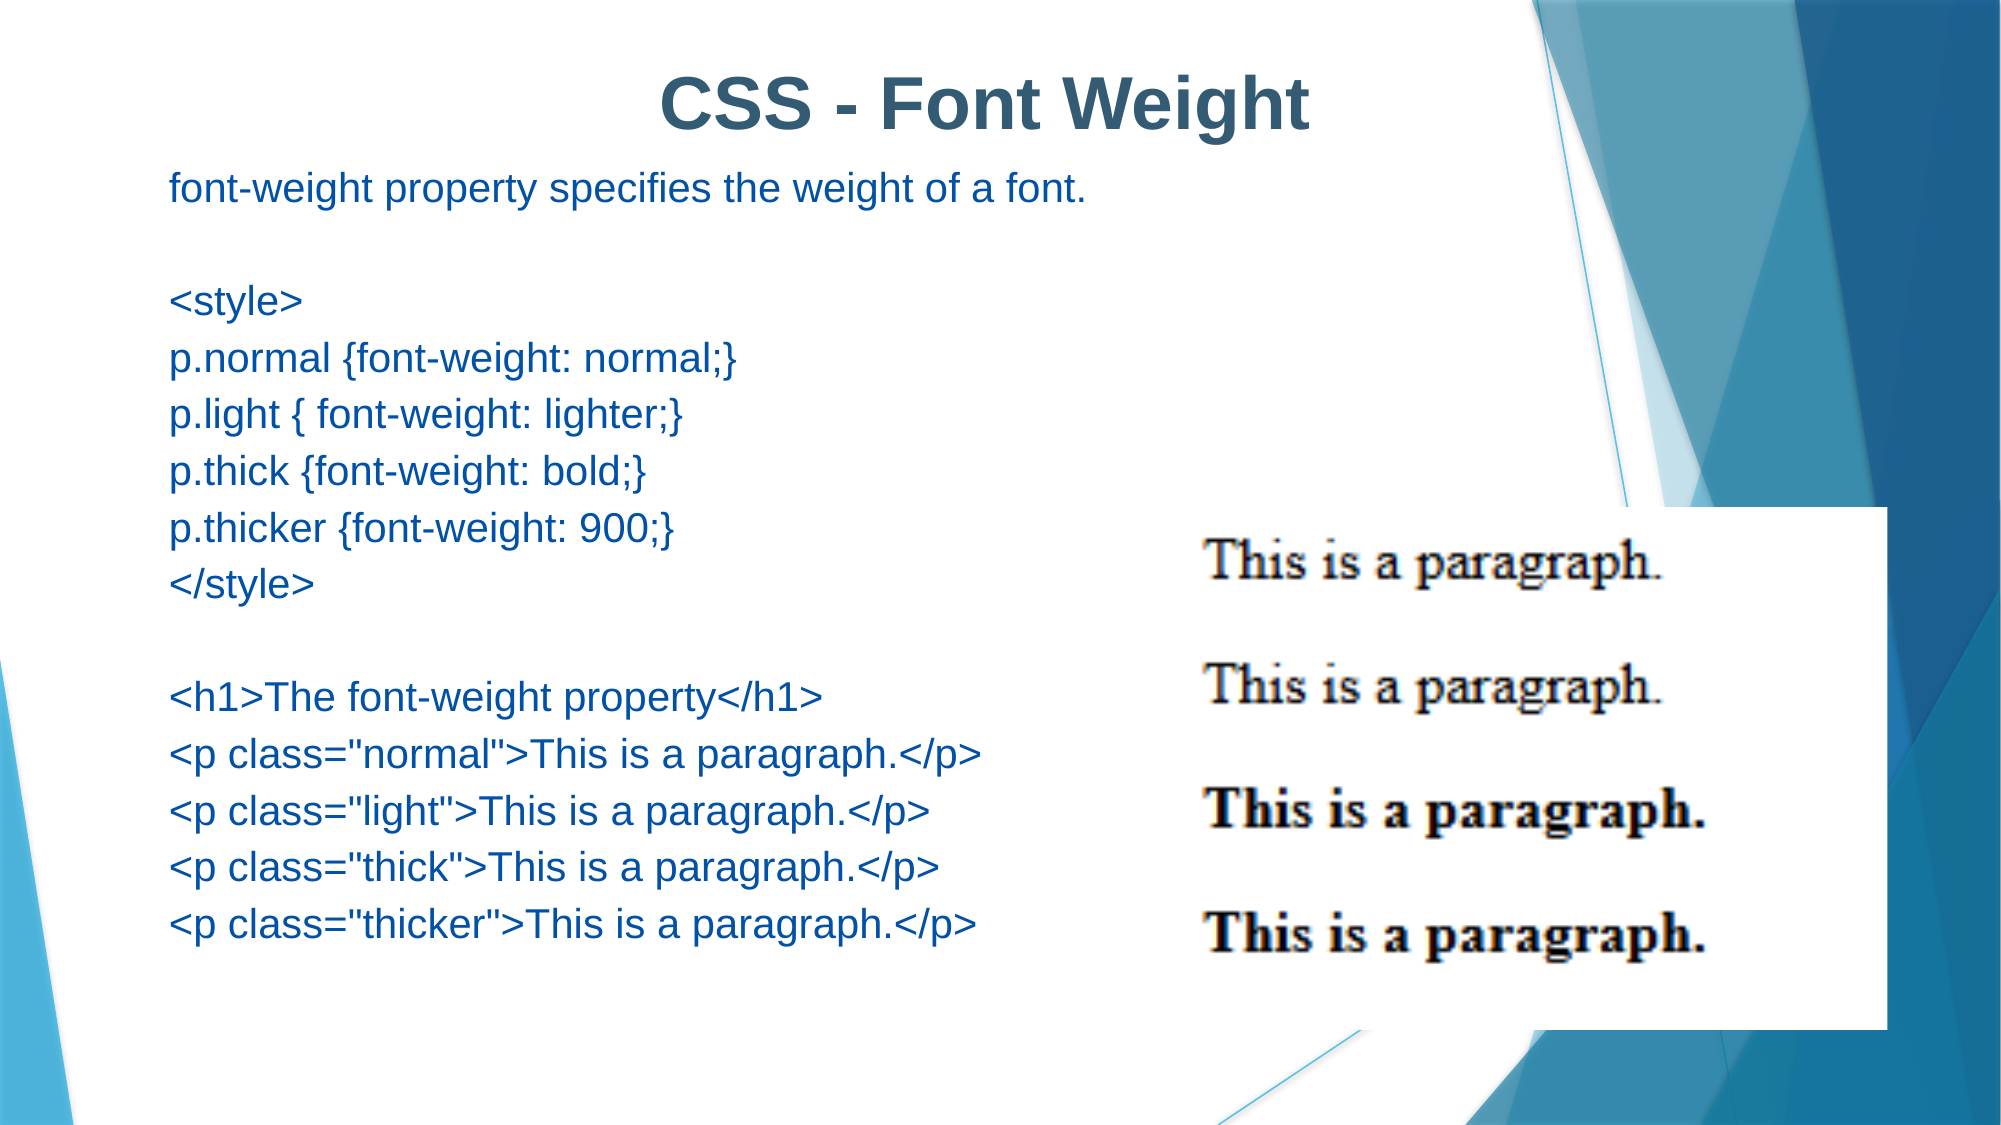

CSS - Font Weight
font-weight property specifies the weight of a font.

<style>
p.normal {font-weight: normal;}
p.light { font-weight: lighter;}
p.thick {font-weight: bold;}
p.thicker {font-weight: 900;}
</style>

<h1>The font-weight property</h1>
<p class="normal">This is a paragraph.</p>
<p class="light">This is a paragraph.</p>
<p class="thick">This is a paragraph.</p>
<p class="thicker">This is a paragraph.</p>